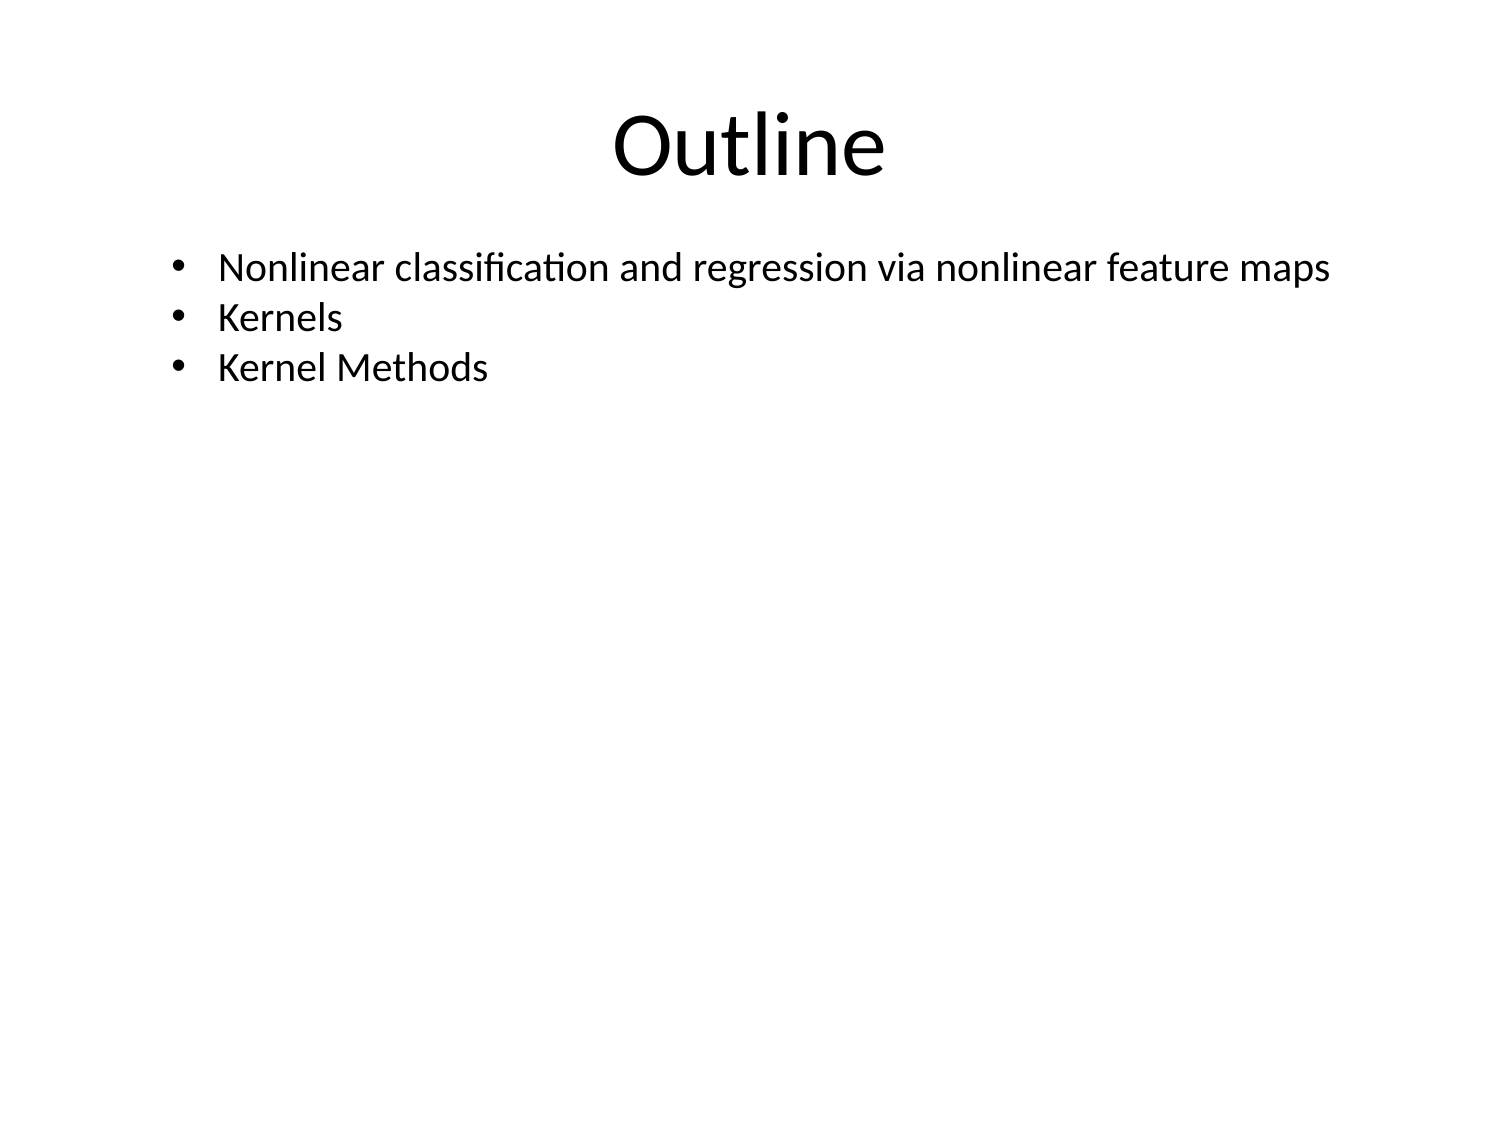

# Outline
Nonlinear classification and regression via nonlinear feature maps
Kernels
Kernel Methods